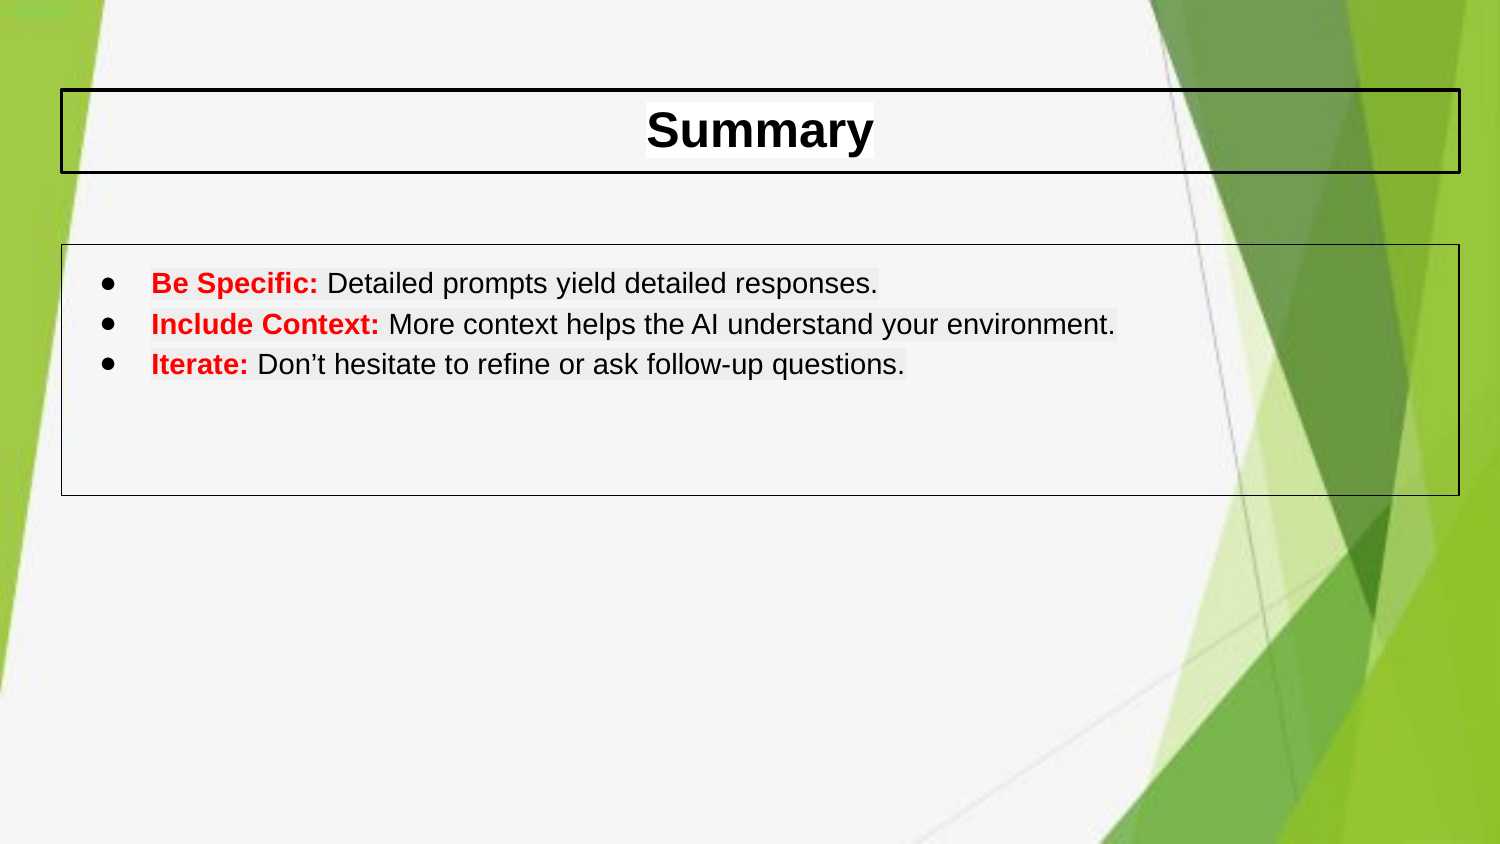

# Summary
Be Specific: Detailed prompts yield detailed responses.
Include Context: More context helps the AI understand your environment.
Iterate: Don’t hesitate to refine or ask follow-up questions.